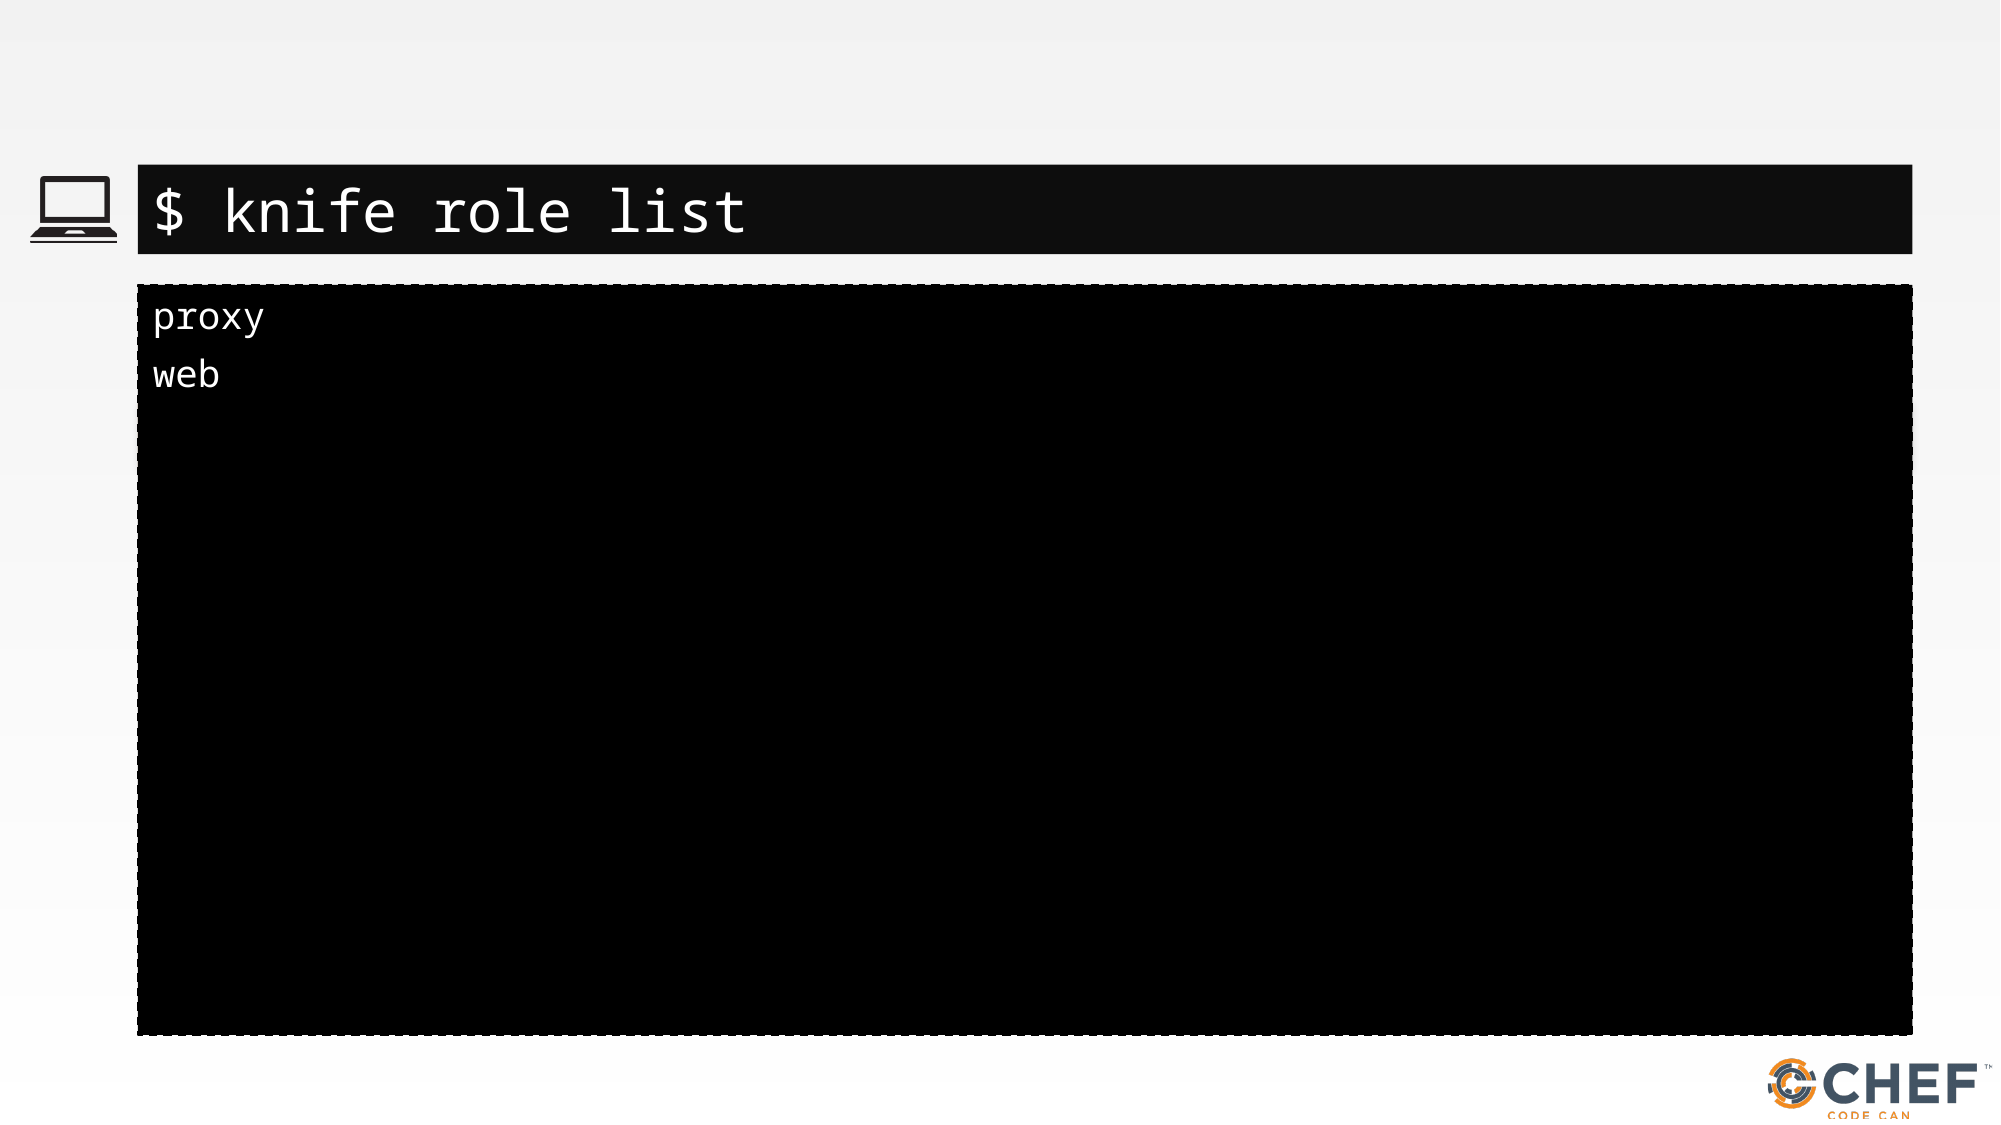

#
$ knife role list
proxy
web